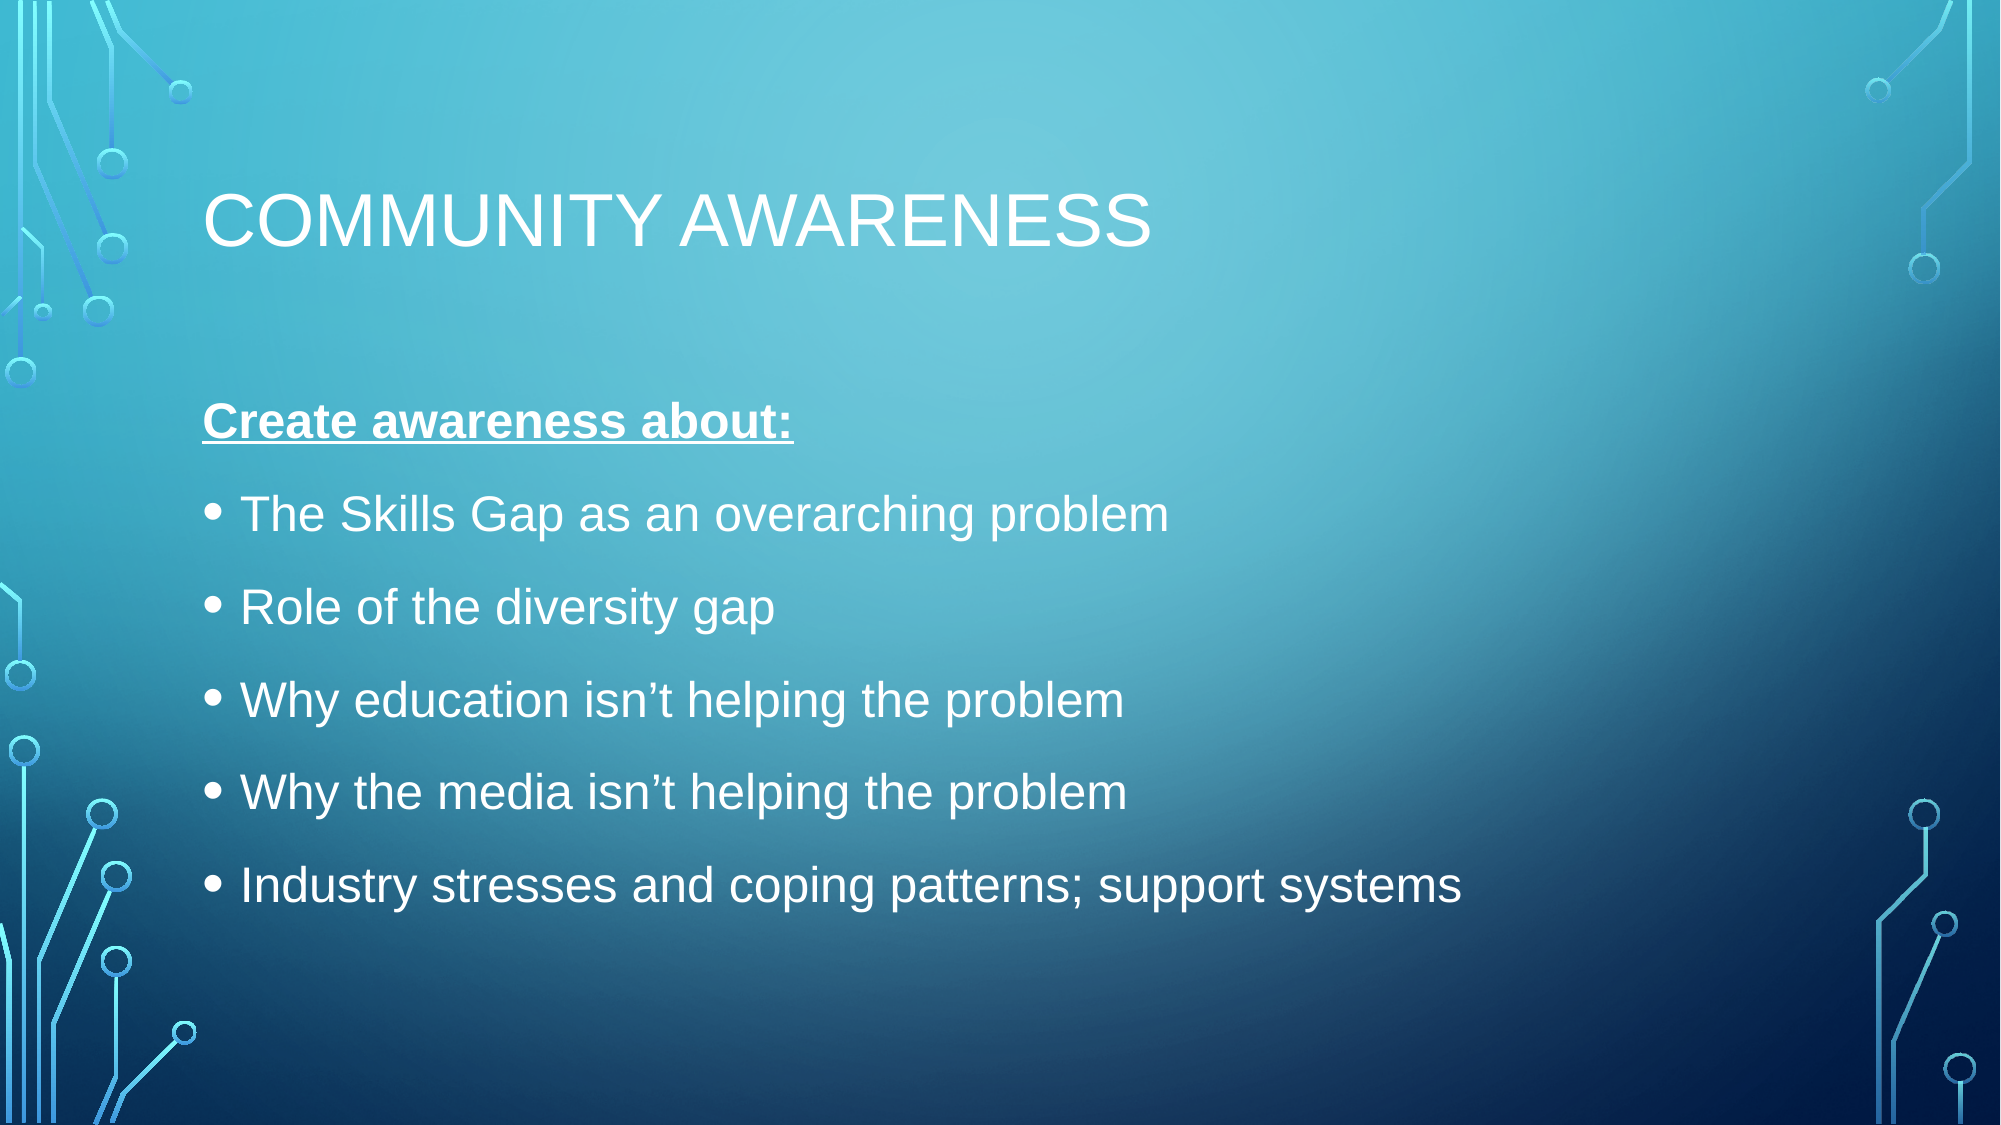

# Community awareness
Create awareness about:
The Skills Gap as an overarching problem
Role of the diversity gap
Why education isn’t helping the problem
Why the media isn’t helping the problem
Industry stresses and coping patterns; support systems